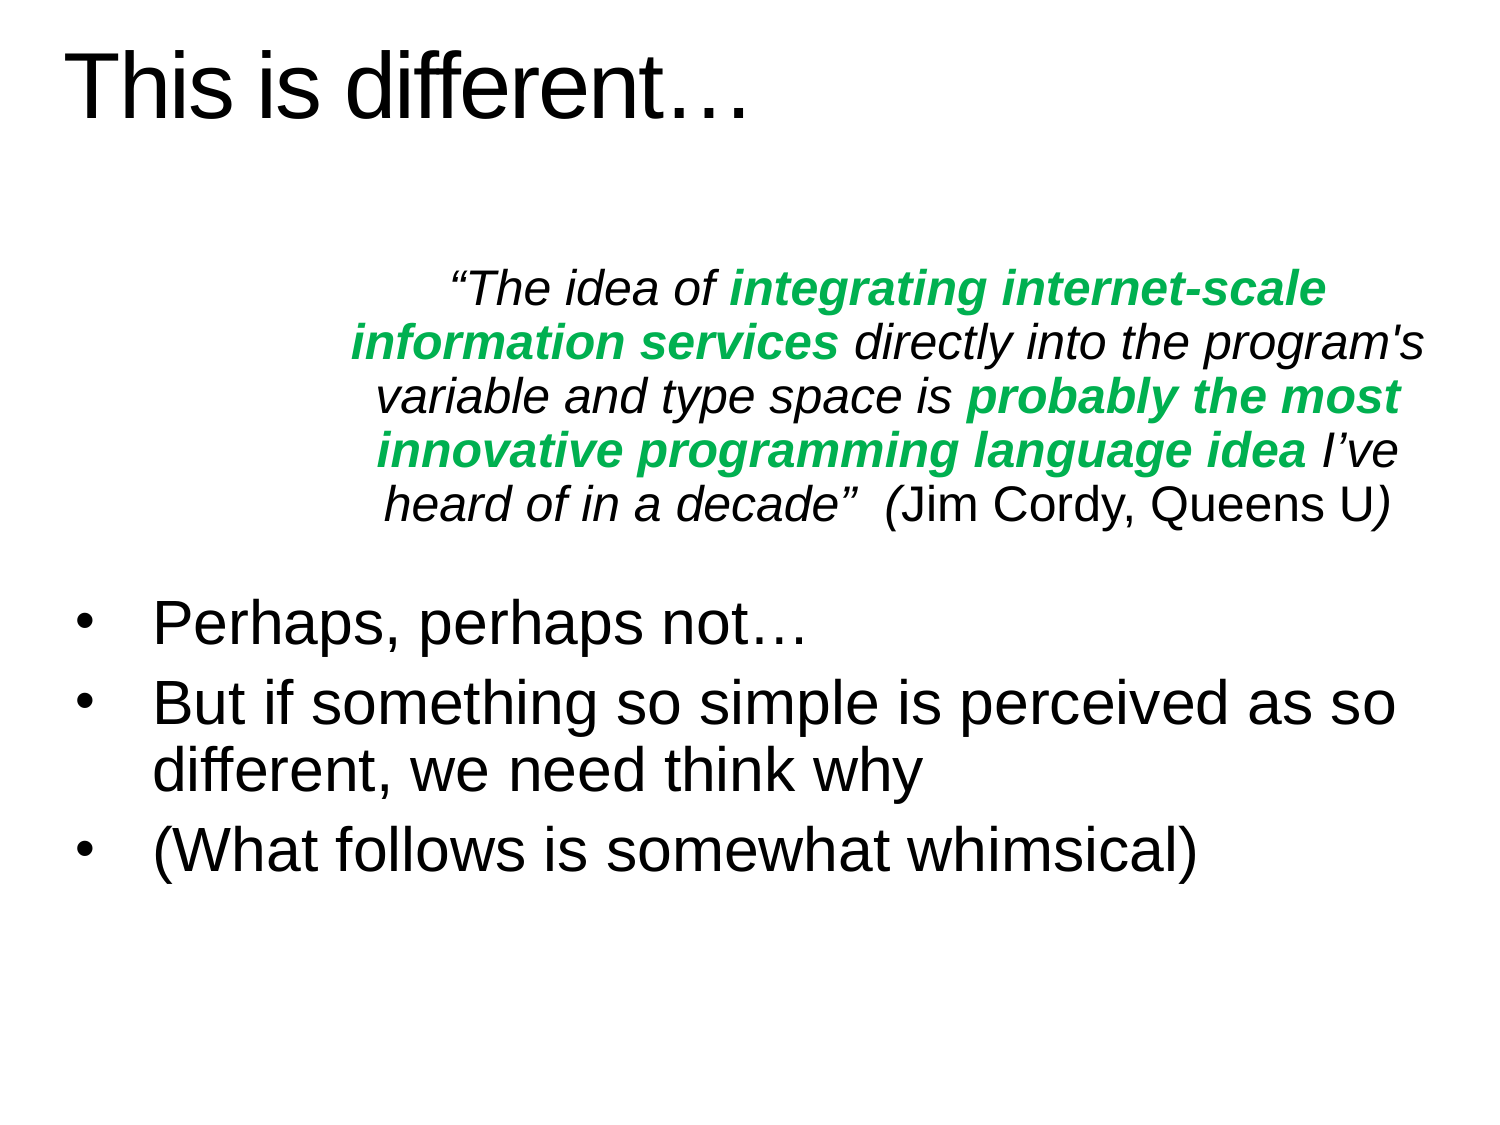

# This is different…
“The idea of integrating internet-scale information services directly into the program's variable and type space is probably the most innovative programming language idea I’ve heard of in a decade”  (Jim Cordy, Queens U)

Perhaps, perhaps not…
But if something so simple is perceived as so different, we need think why
(What follows is somewhat whimsical)